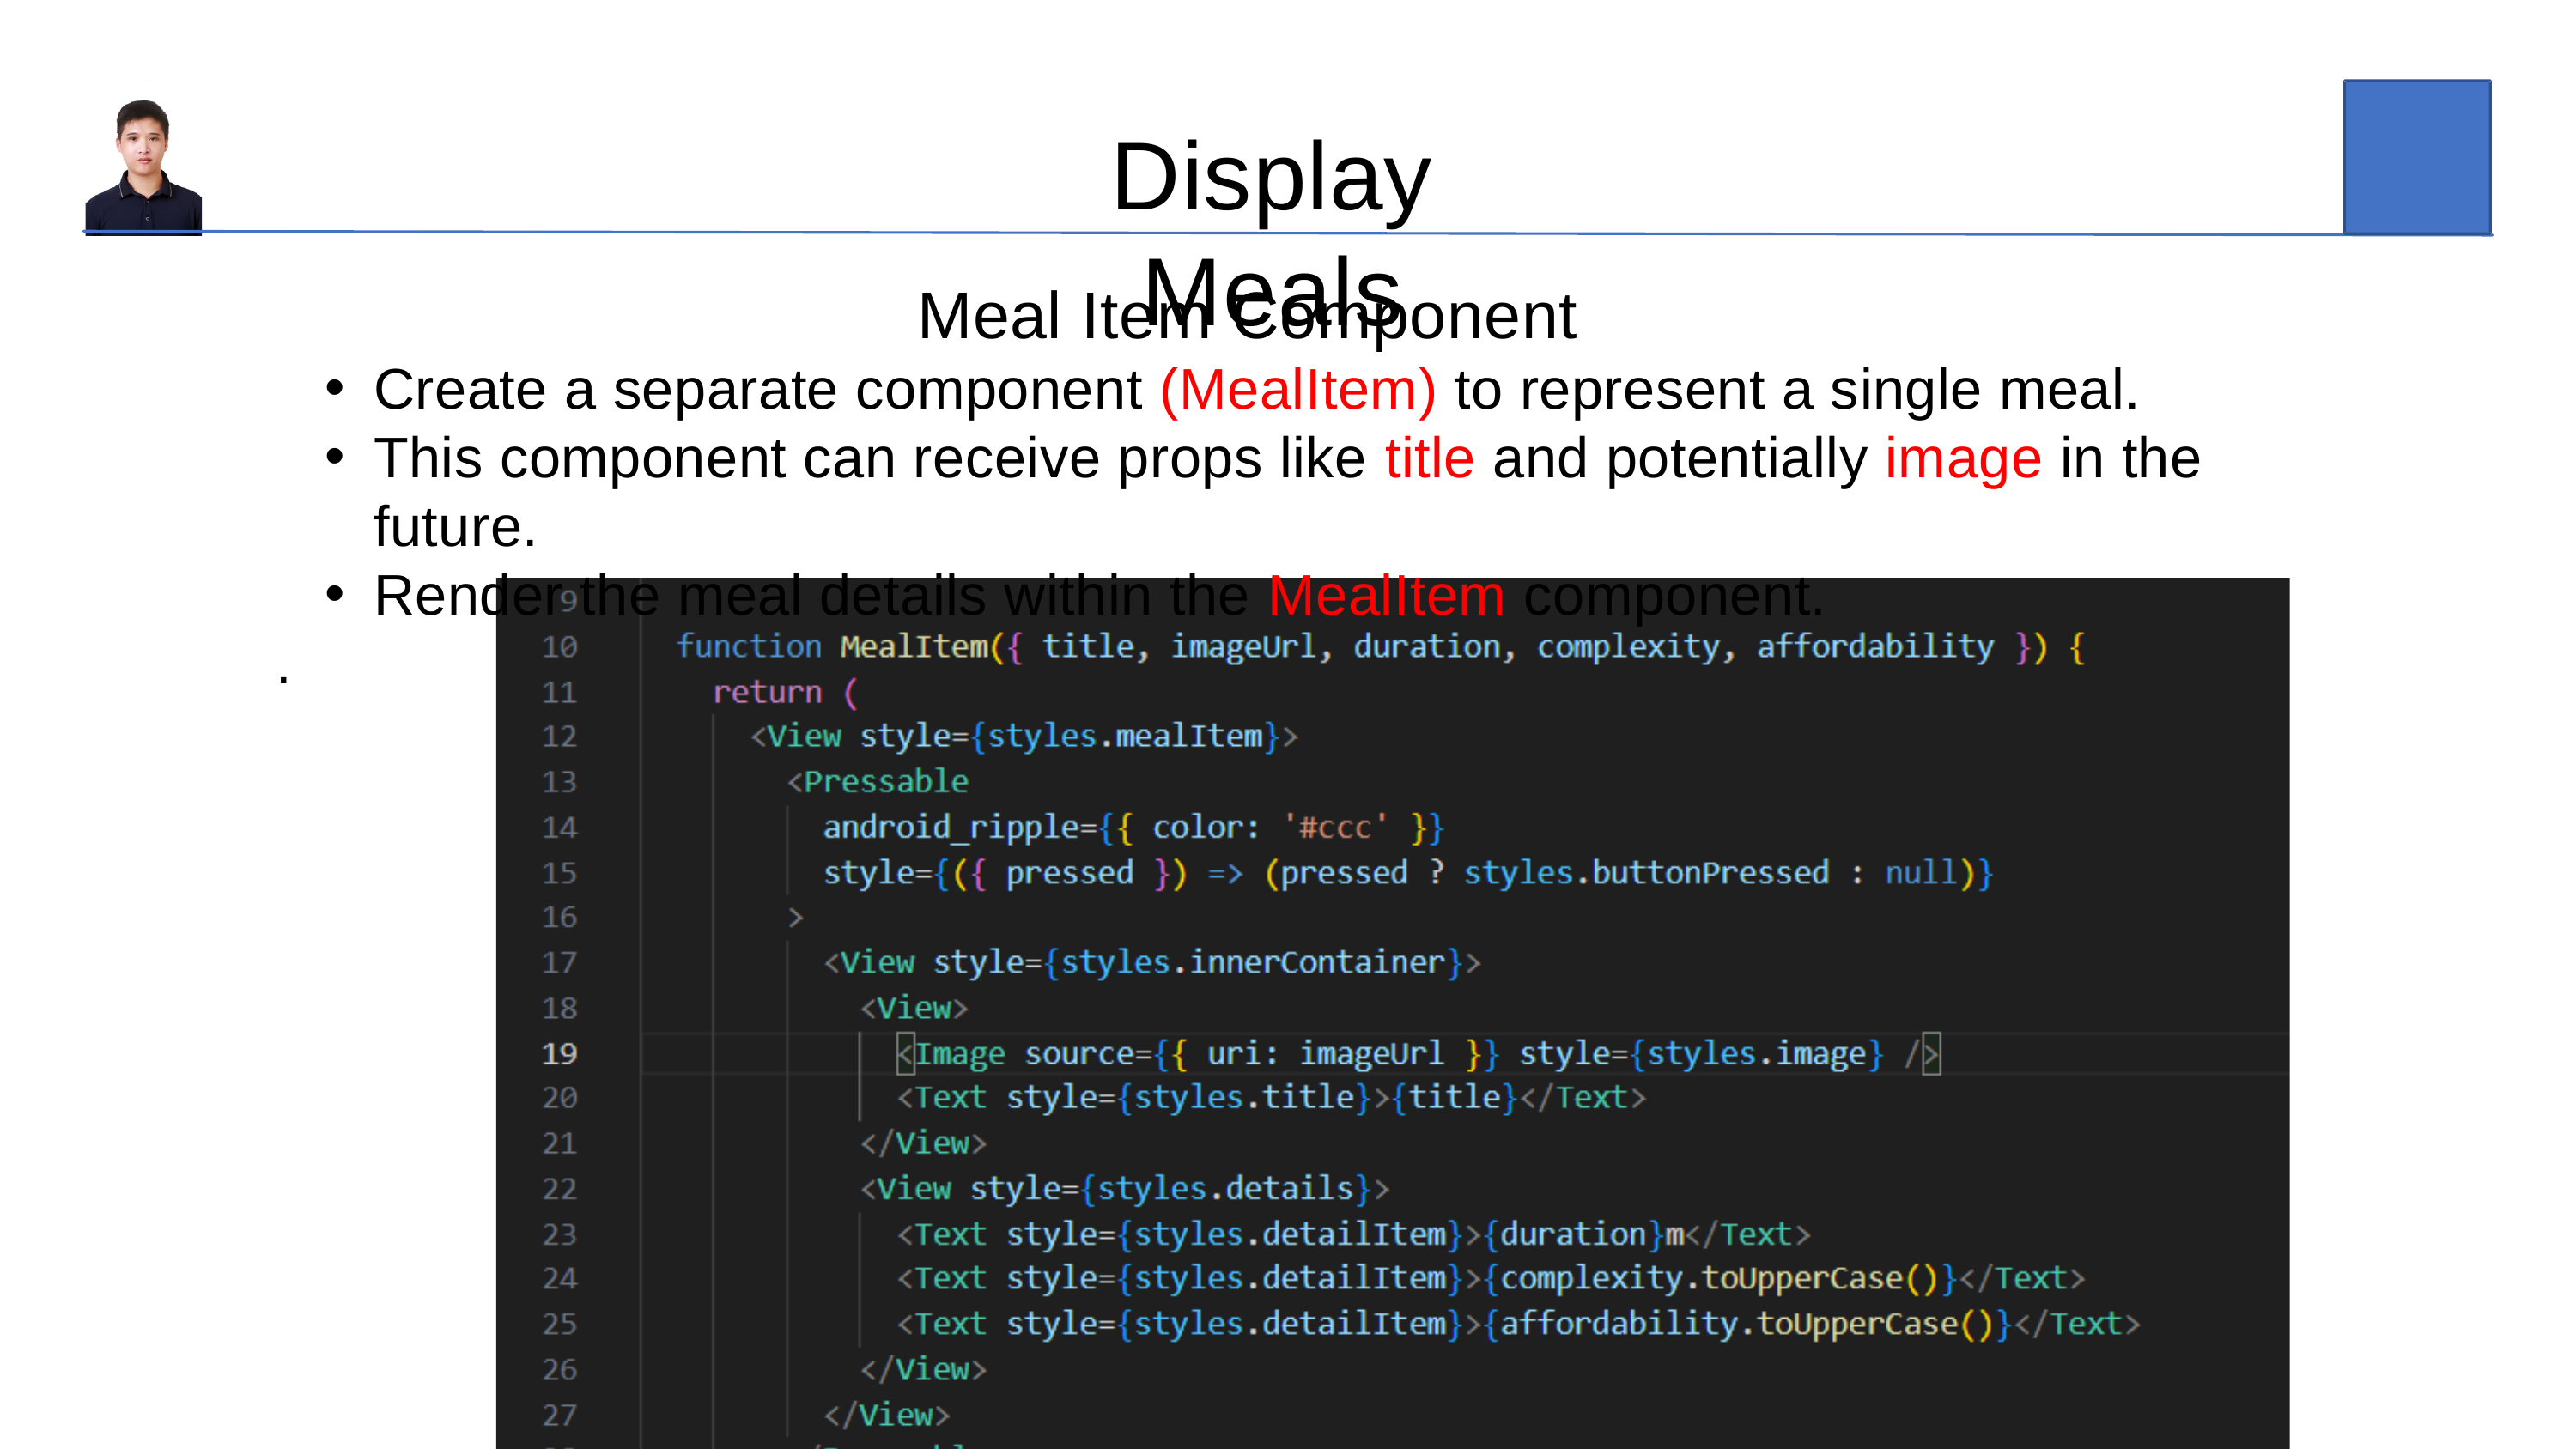

Display Meals

Meal Item Component
Create a separate component (MealItem) to represent a single meal.
This component can receive props like title and potentially image in the future.
Render the meal details within the MealItem component.
.